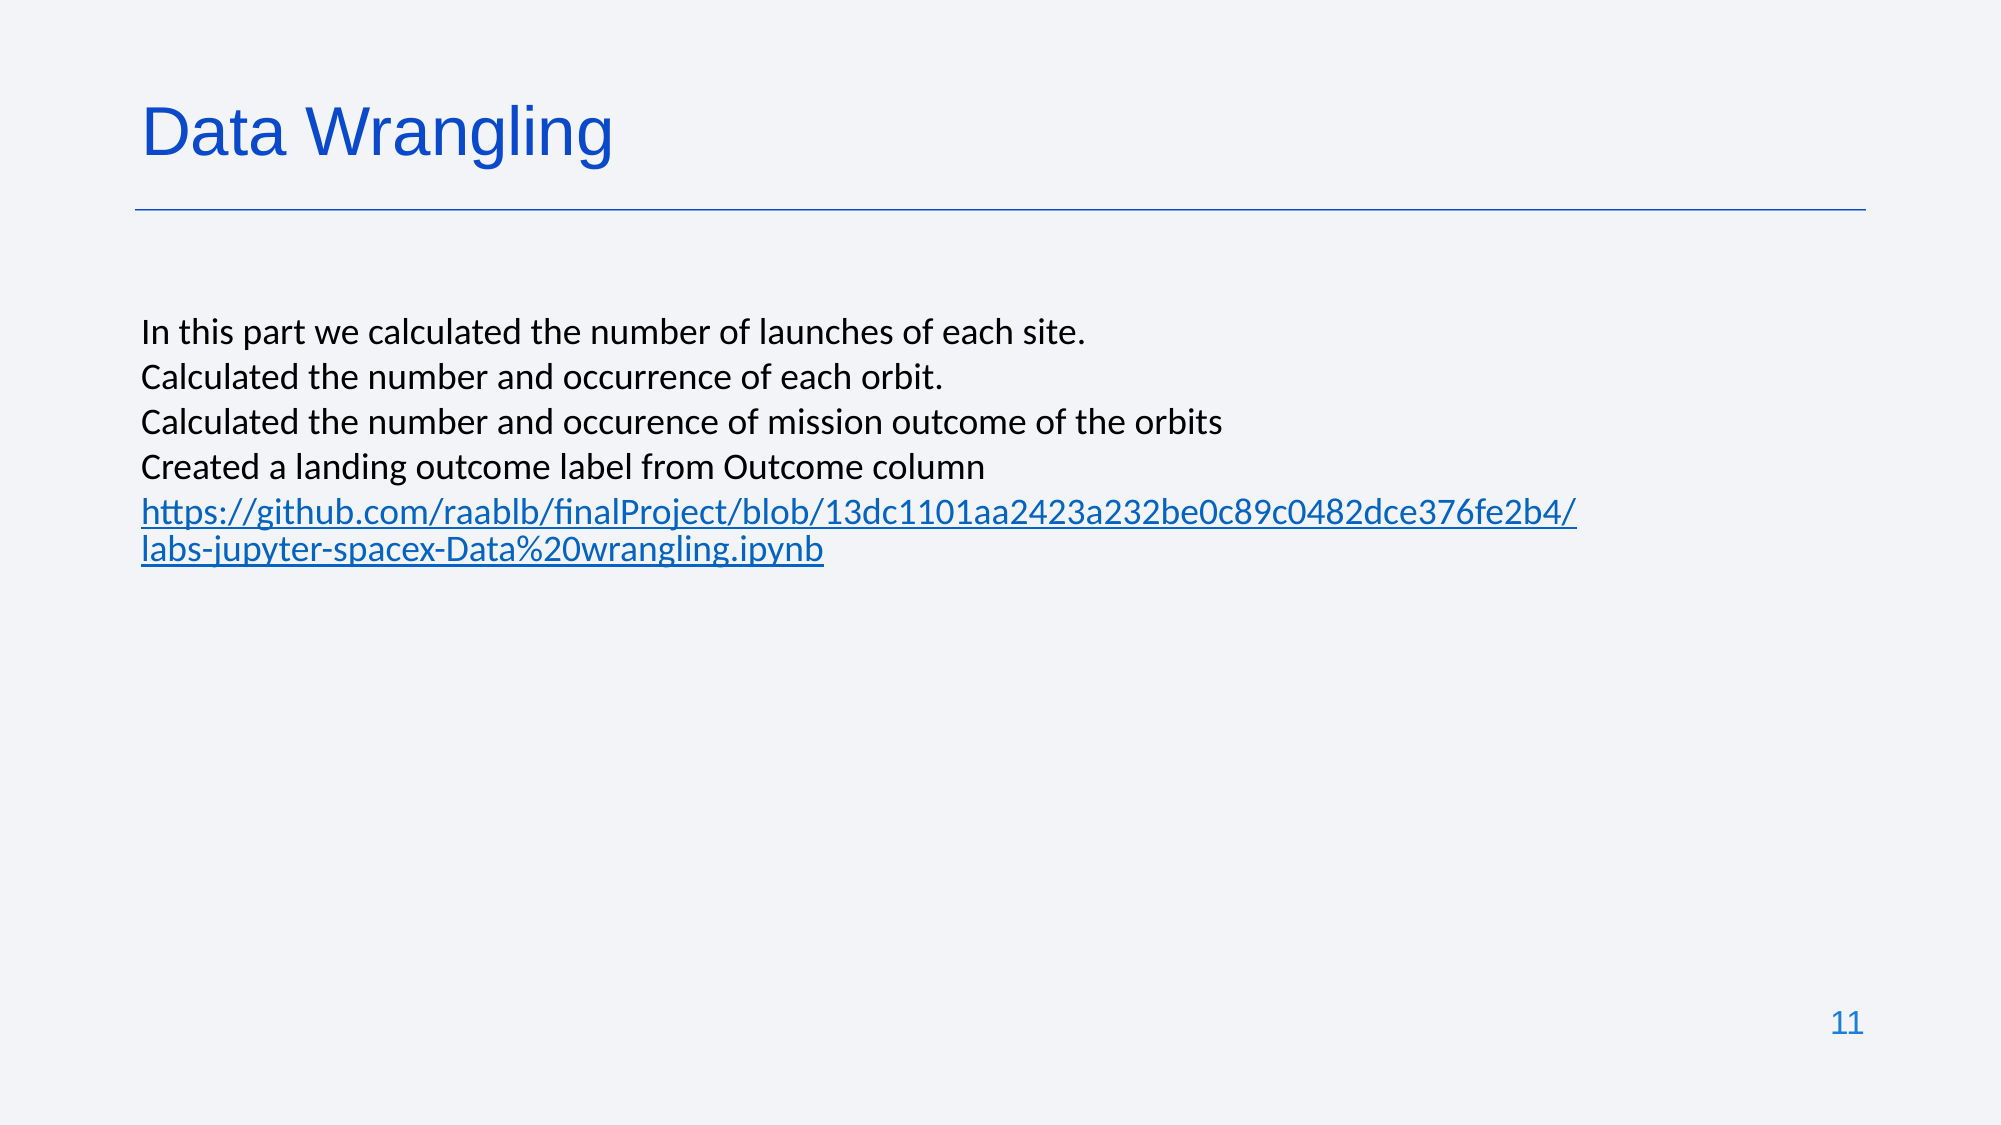

Data Wrangling
In this part we calculated the number of launches of each site.
Calculated the number and occurrence of each orbit.
Calculated the number and occurence of mission outcome of the orbits
Created a landing outcome label from Outcome column
https://github.com/raablb/finalProject/blob/13dc1101aa2423a232be0c89c0482dce376fe2b4/labs-jupyter-spacex-Data%20wrangling.ipynb

11